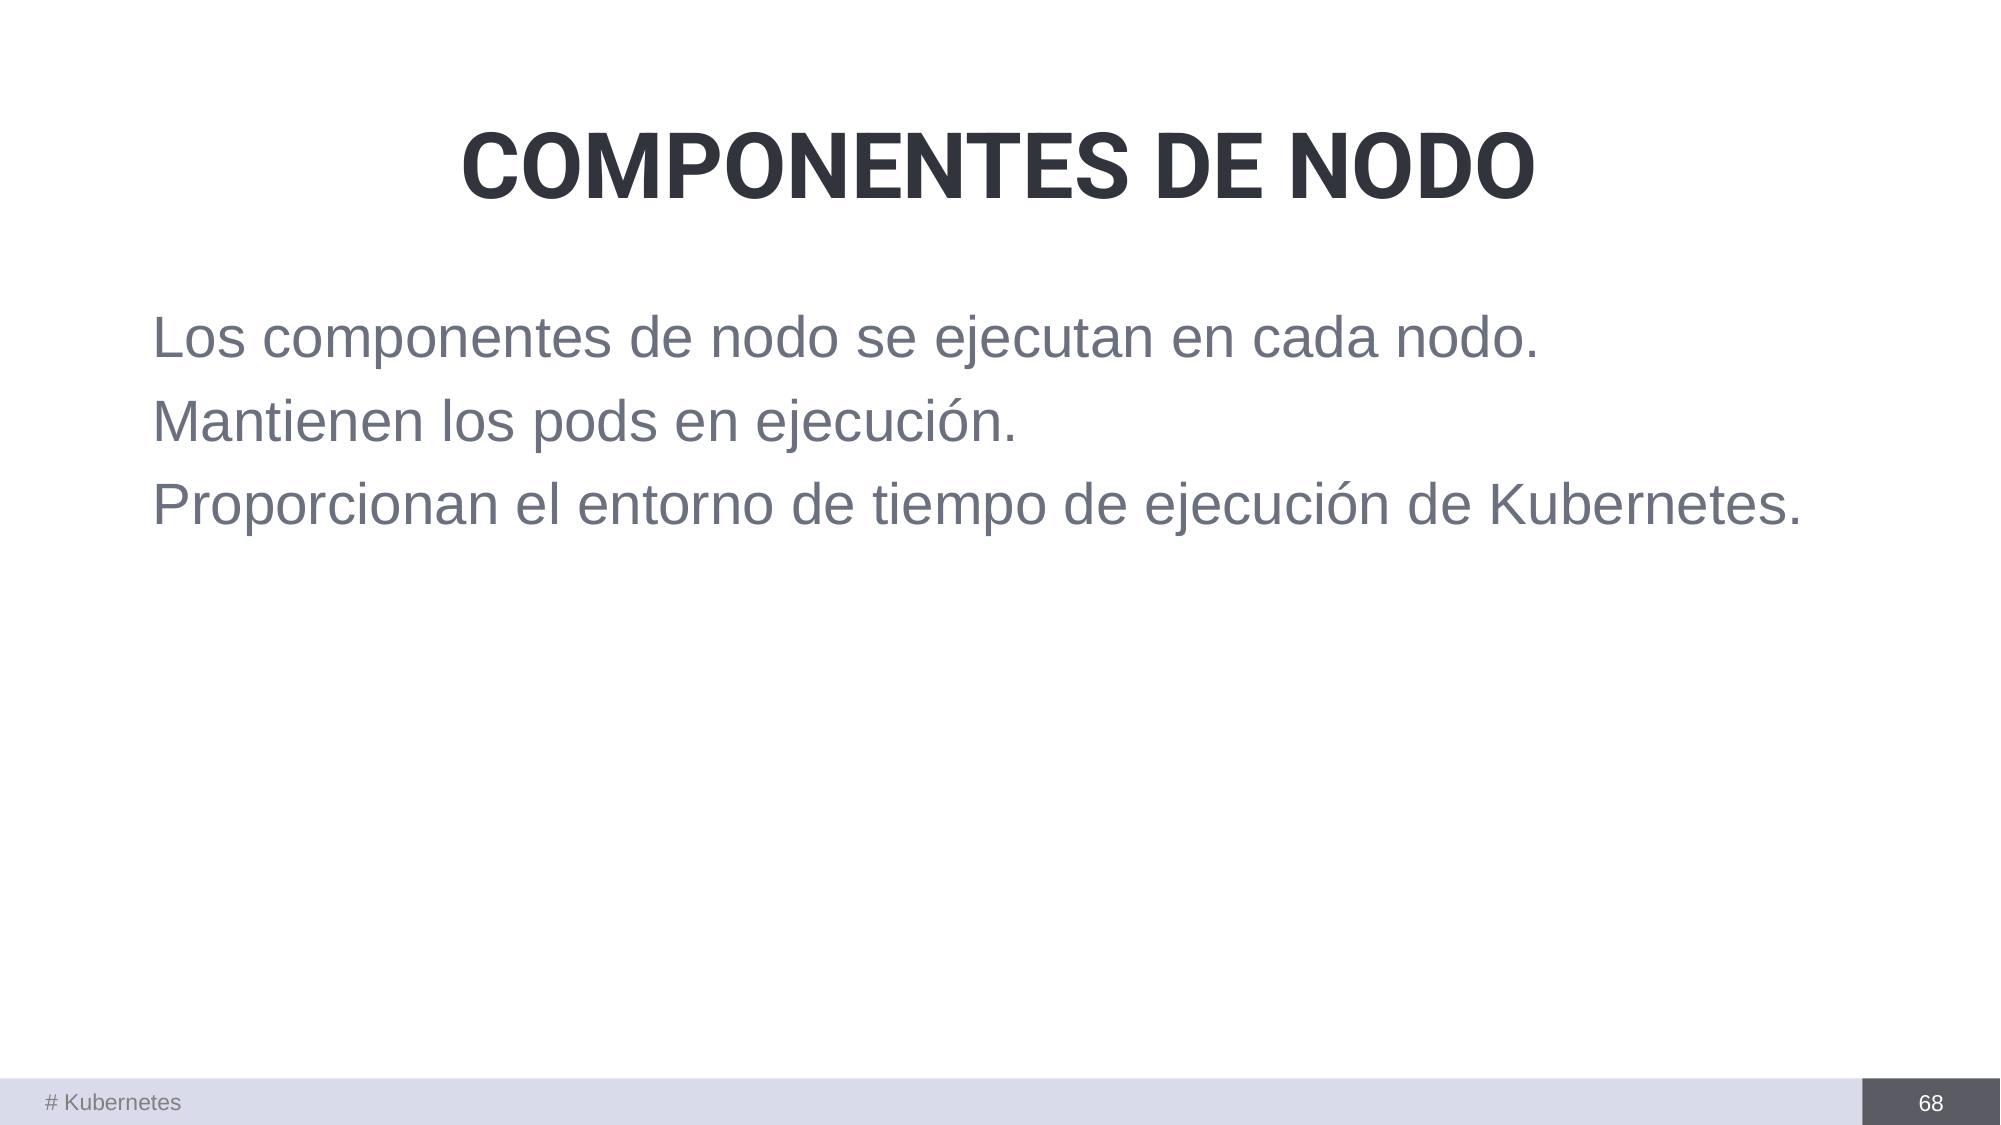

# COMPONENTES DE NODO
Los componentes de nodo se ejecutan en cada nodo.
Mantienen los pods en ejecución.
Proporcionan el entorno de tiempo de ejecución de Kubernetes.
# Kubernetes
68